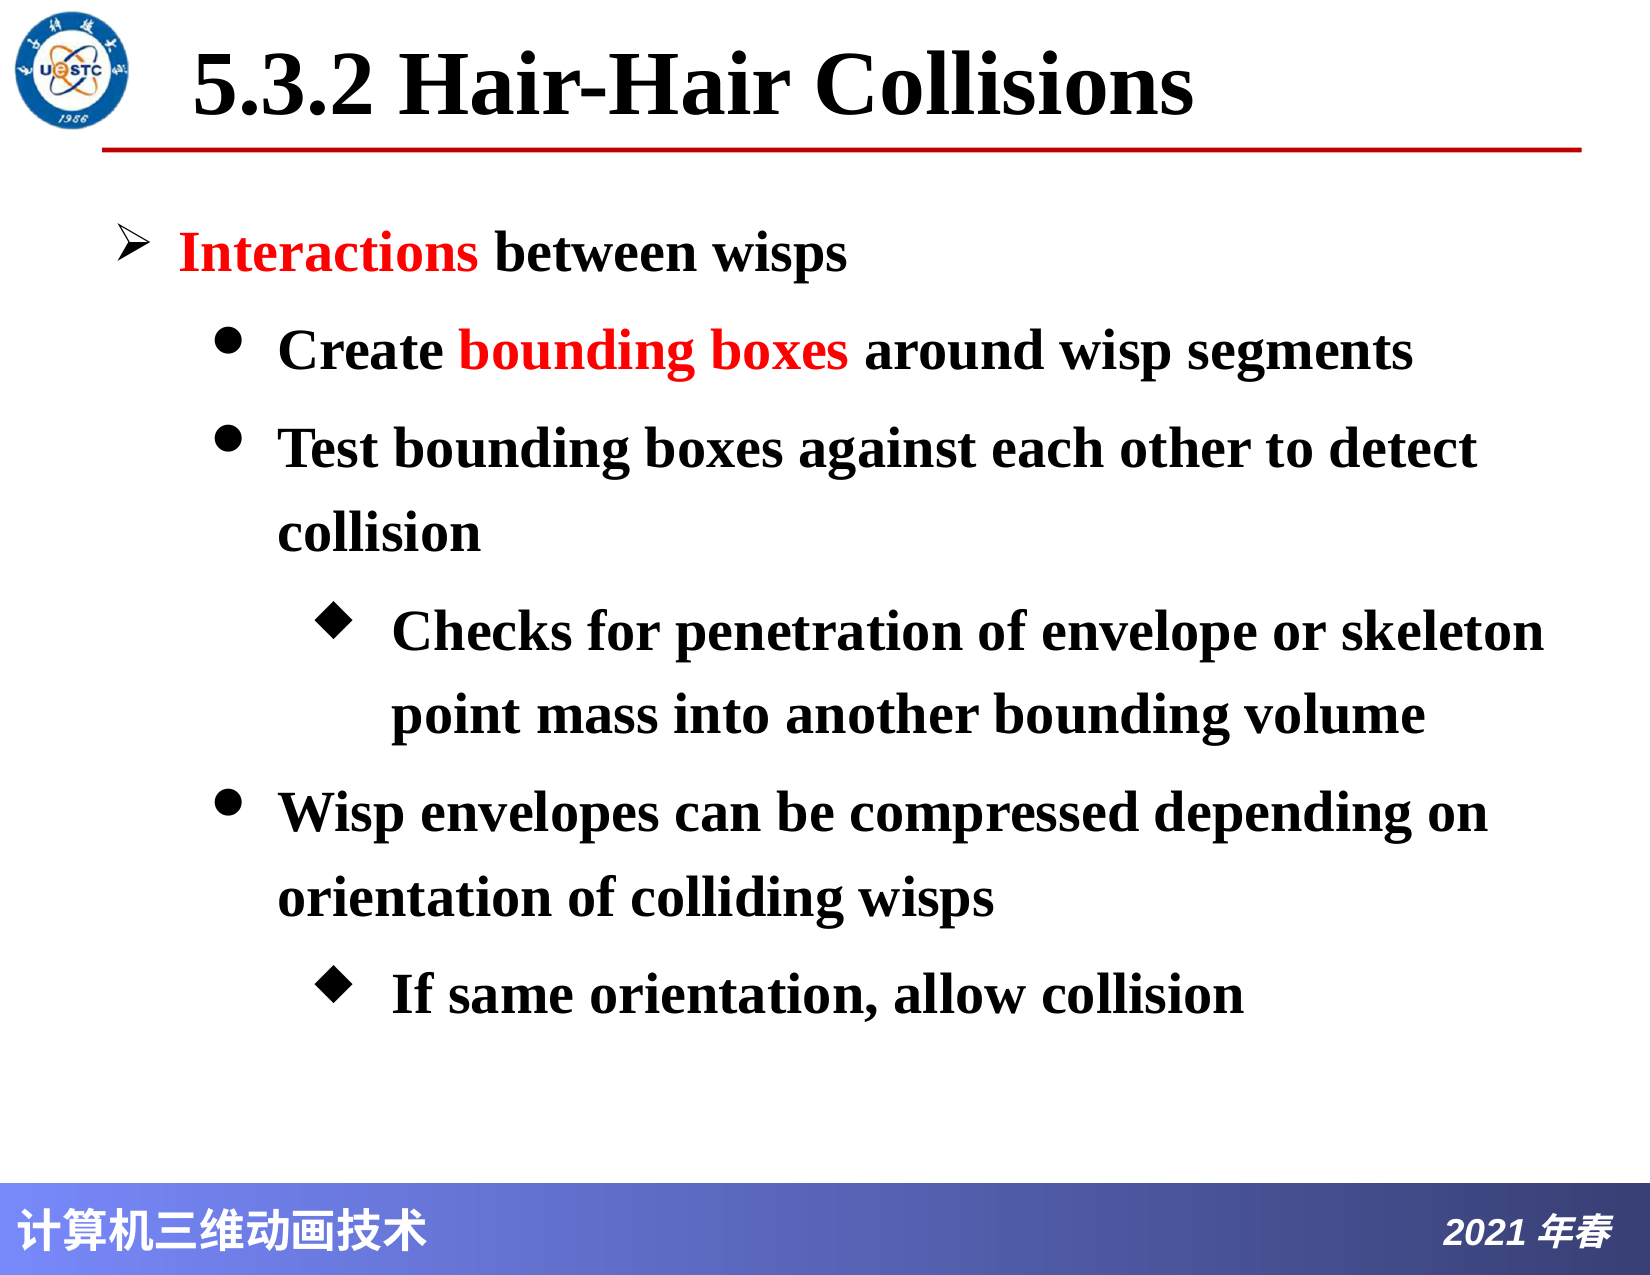

# 5.3.2 Hair-Hair Collisions
Interactions between wisps
Create bounding boxes around wisp segments
Test bounding boxes against each other to detect collision
Checks for penetration of envelope or skeleton point mass into another bounding volume
Wisp envelopes can be compressed depending on orientation of colliding wisps
If same orientation, allow collision